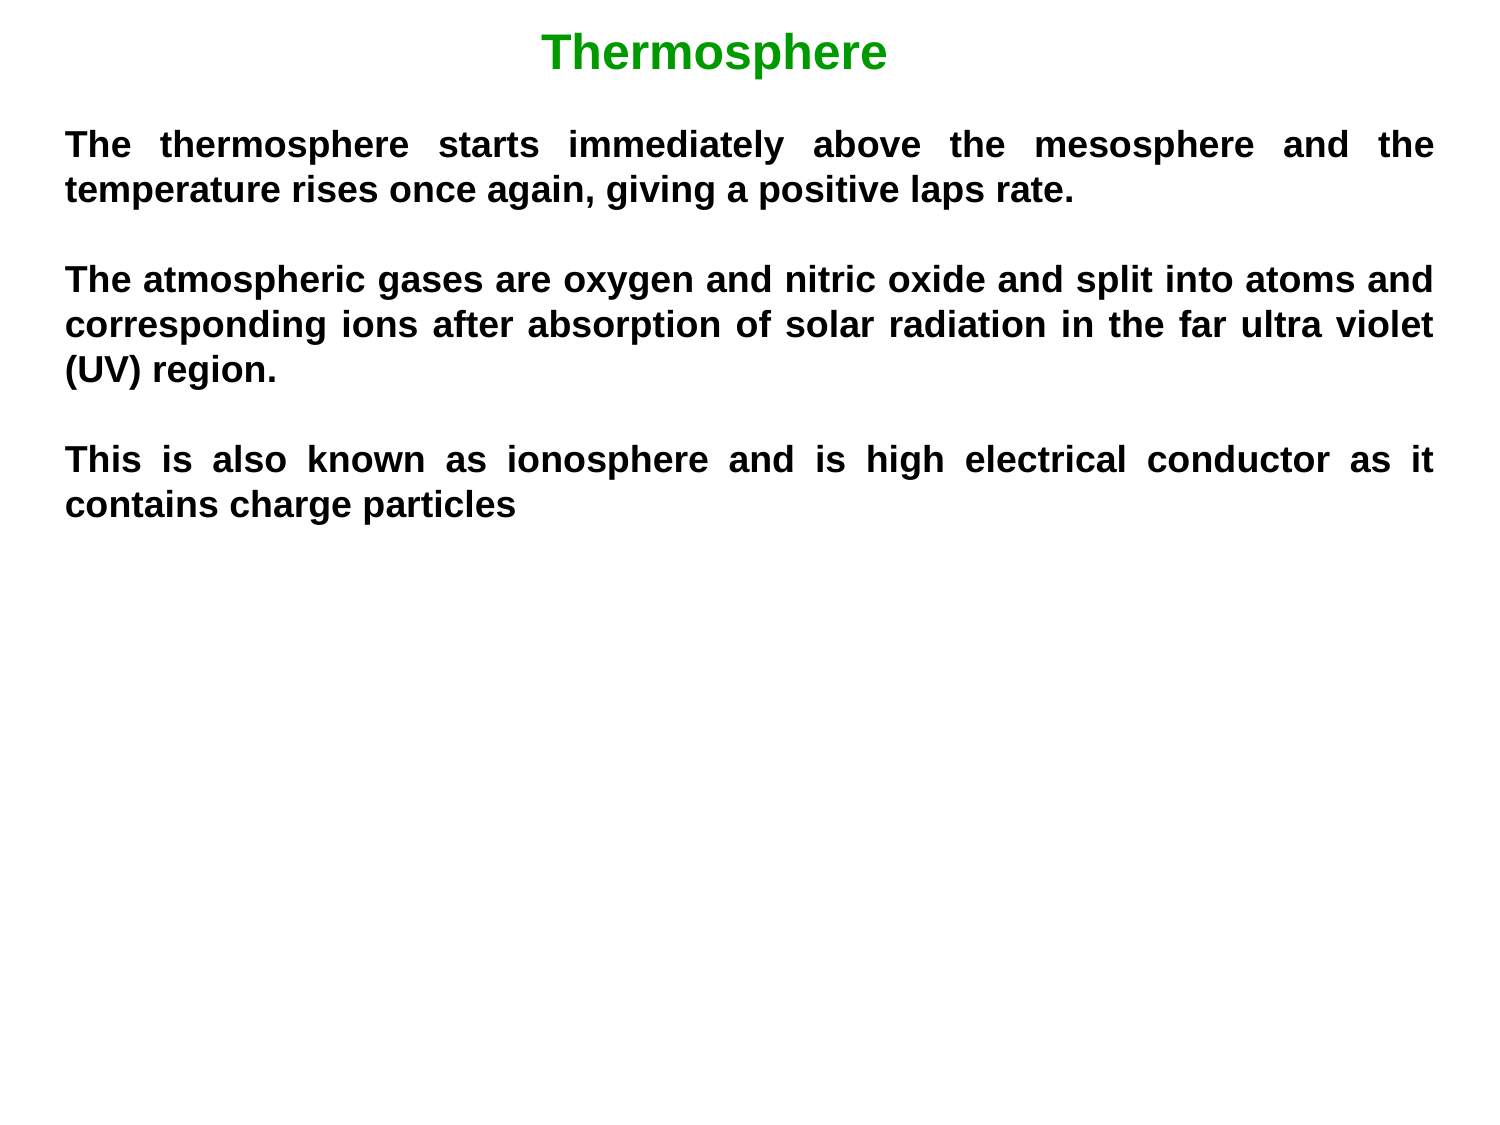

Thermosphere
The thermosphere starts immediately above the mesosphere and the temperature rises once again, giving a positive laps rate.

The atmospheric gases are oxygen and nitric oxide and split into atoms and corresponding ions after absorption of solar radiation in the far ultra violet (UV) region.

This is also known as ionosphere and is high electrical conductor as it contains charge particles